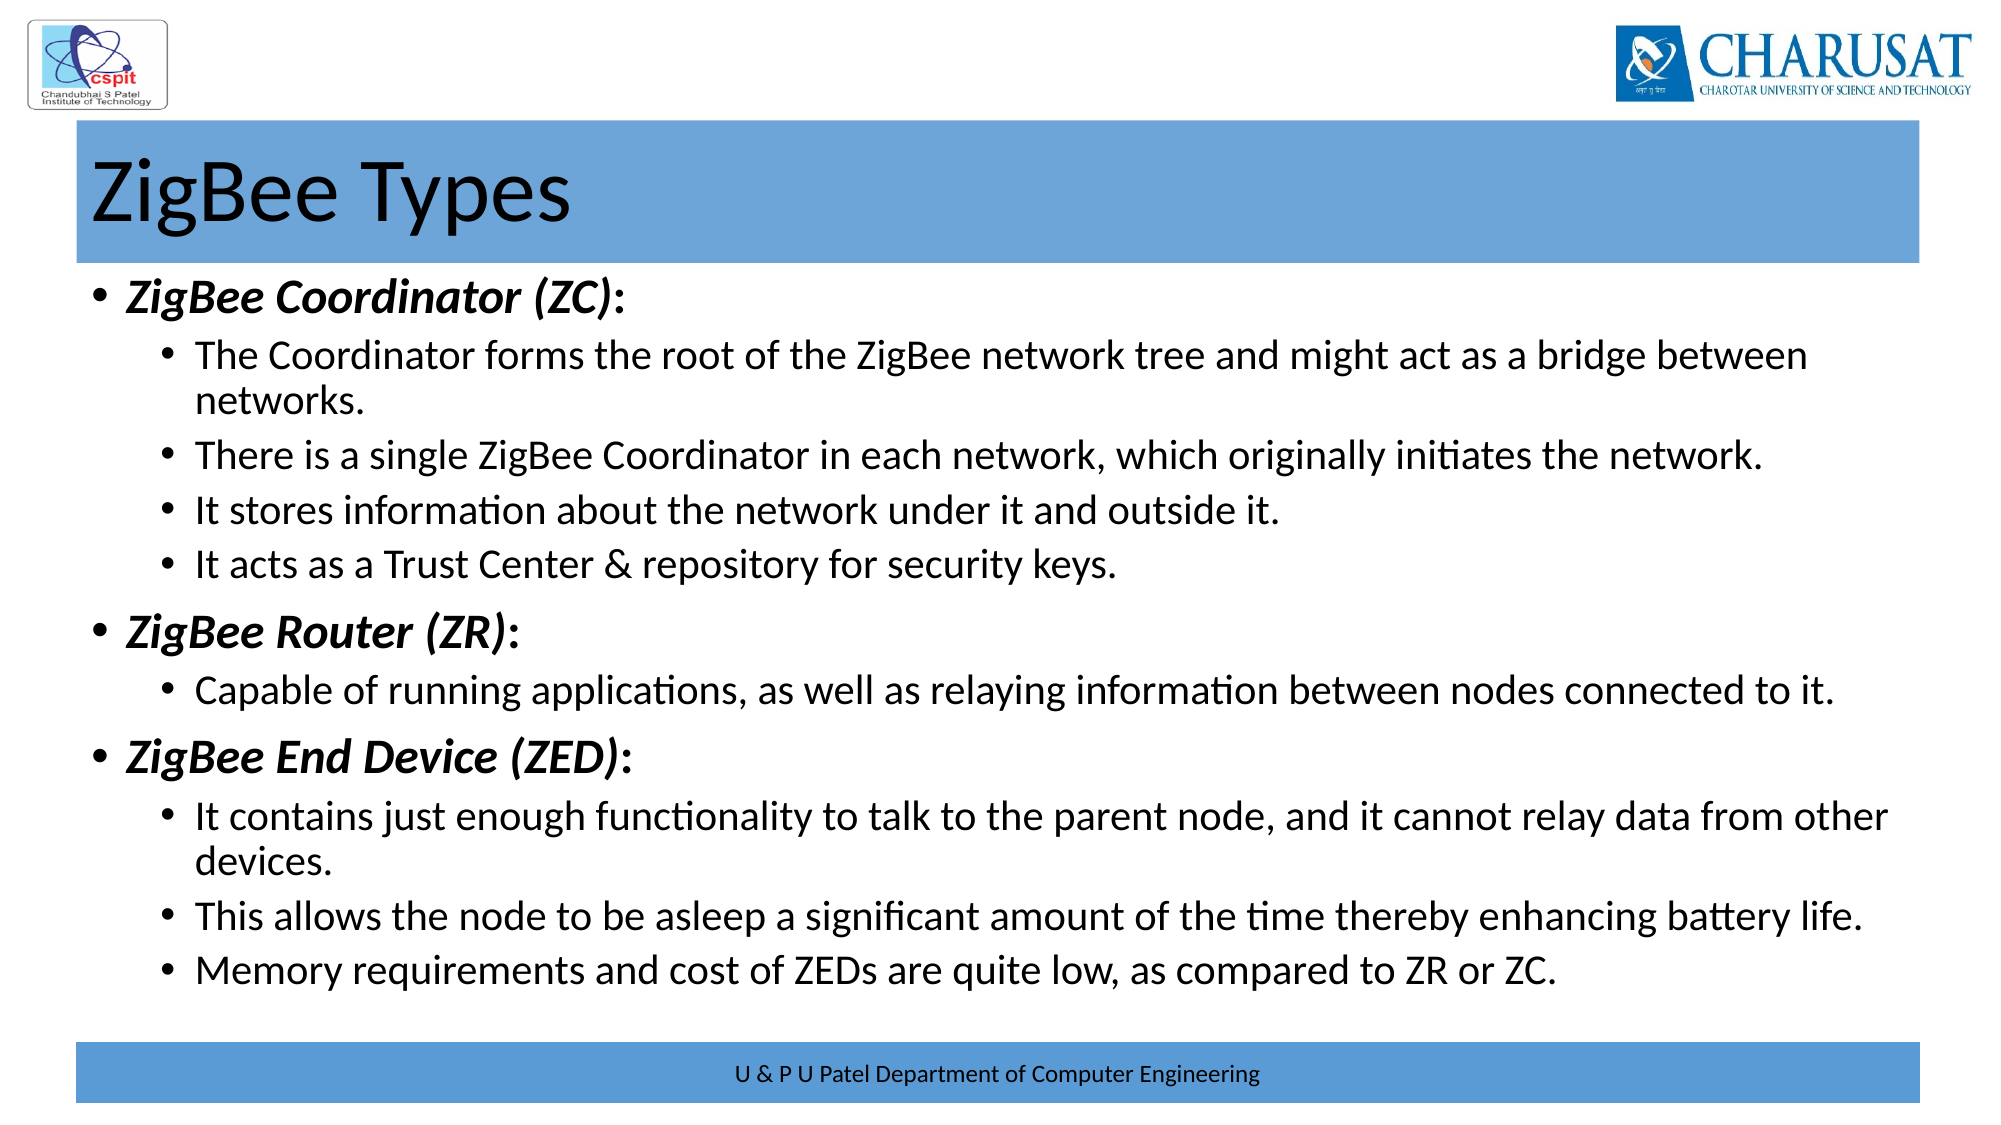

# ZigBee Types
ZigBee Coordinator (ZC):
The Coordinator forms the root of the ZigBee network tree and might act as a bridge between networks.
There is a single ZigBee Coordinator in each network, which originally initiates the network.
It stores information about the network under it and outside it.
It acts as a Trust Center & repository for security keys.
ZigBee Router (ZR):
Capable of running applications, as well as relaying information between nodes connected to it.
ZigBee End Device (ZED):
It contains just enough functionality to talk to the parent node, and it cannot relay data from other devices.
This allows the node to be asleep a significant amount of the time thereby enhancing battery life.
Memory requirements and cost of ZEDs are quite low, as compared to ZR or ZC.